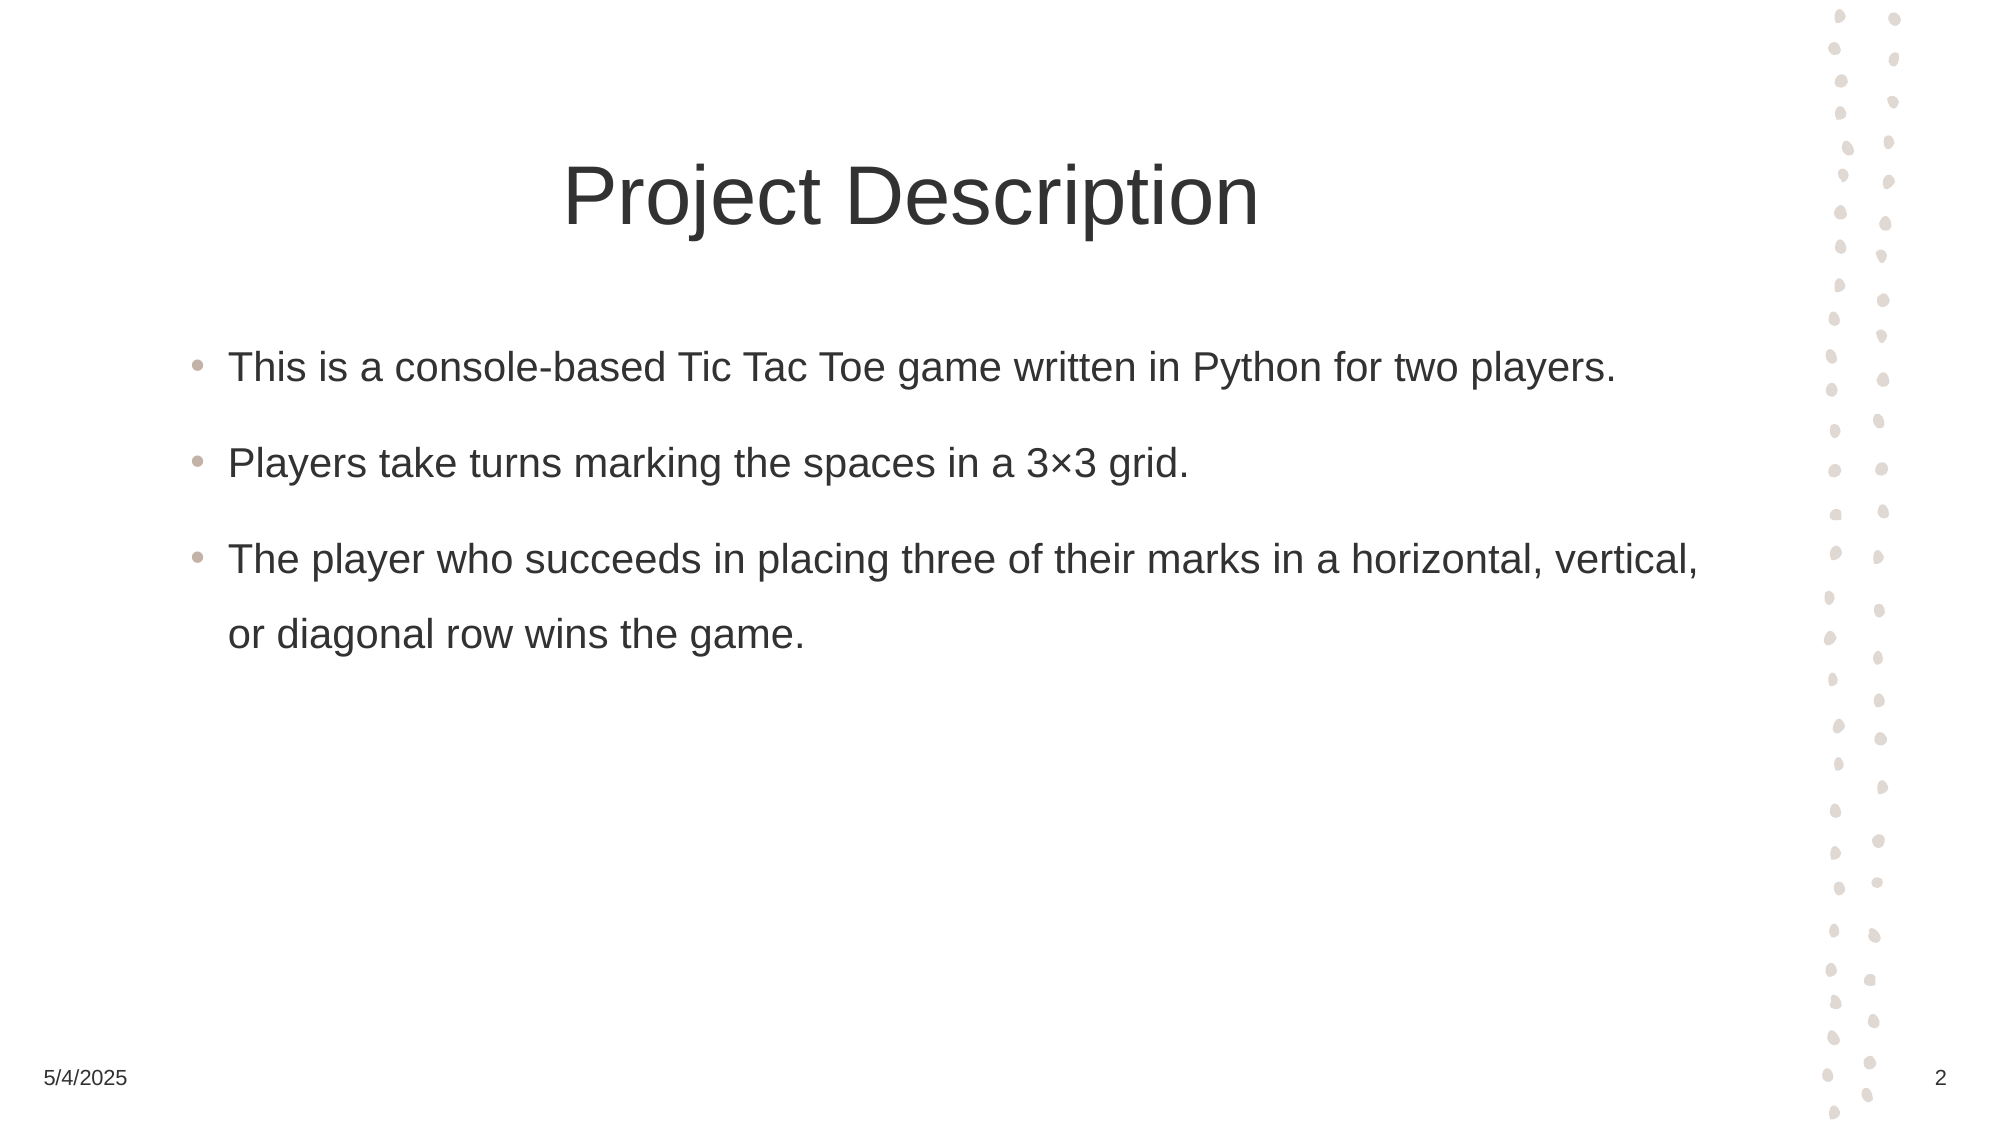

# Project Description
This is a console-based Tic Tac Toe game written in Python for two players.
Players take turns marking the spaces in a 3×3 grid.
The player who succeeds in placing three of their marks in a horizontal, vertical, or diagonal row wins the game.

5/4/2025
2